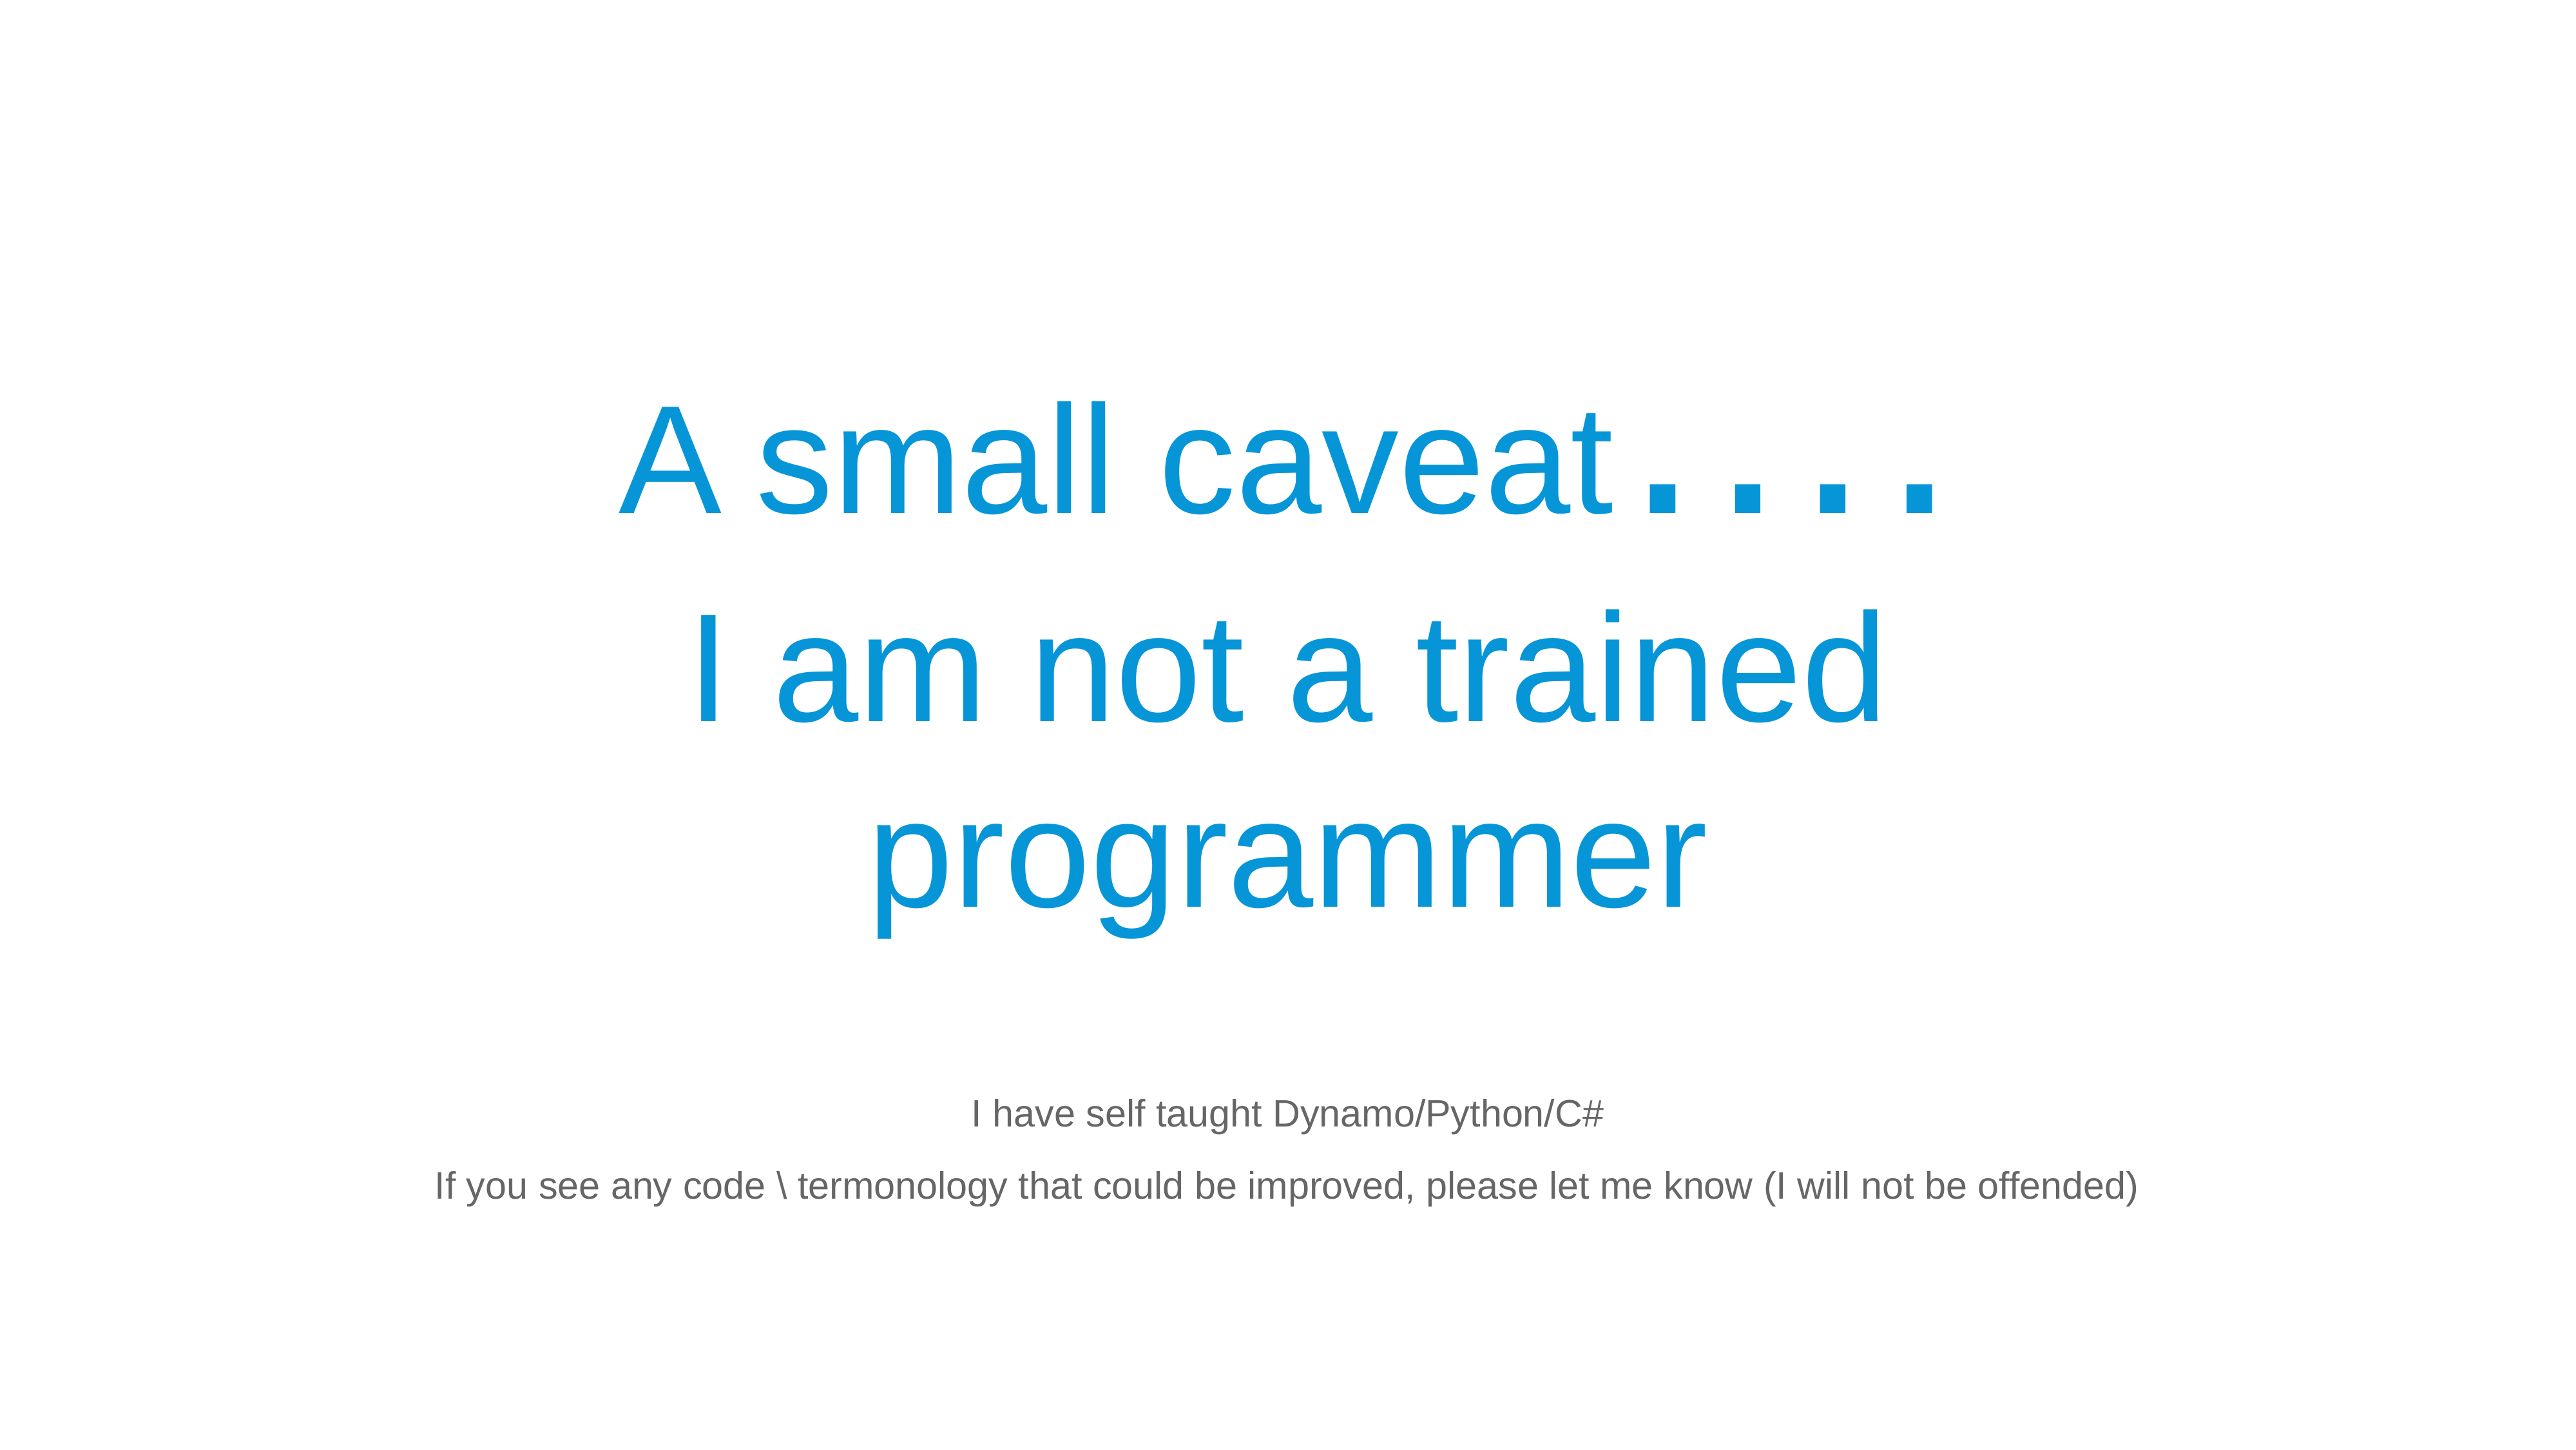

# A small caveat…. I am not a trained programmer
I have self taught Dynamo/Python/C#
If you see any code \ termonology that could be improved, please let me know (I will not be offended)